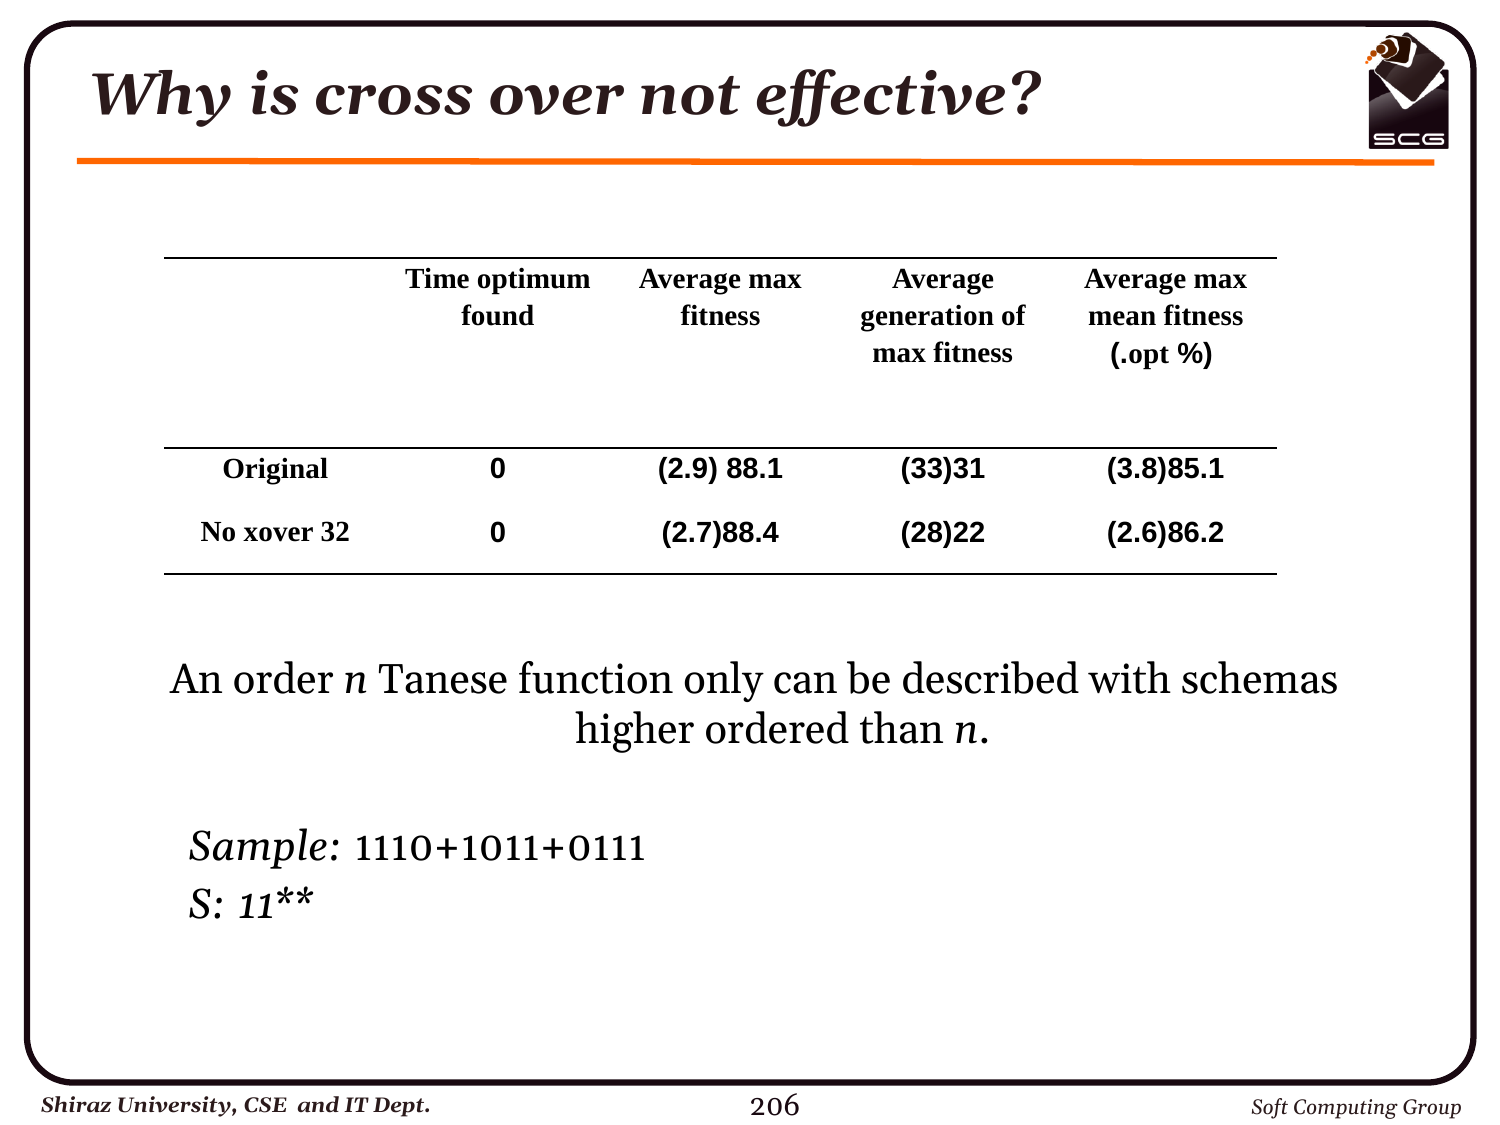

# Why is cross over not effective?
|  | Time optimum found | Average max fitness | Average generation of max fitness | Average max mean fitness (% opt.) |
| --- | --- | --- | --- | --- |
| Original | 0 | 88.1 (2.9) | 31(33) | 85.1(3.8) |
| No xover 32 | 0 | 88.4(2.7) | 22(28) | 86.2(2.6) |
An order n Tanese function only can be described with schemas higher ordered than n.

	Sample: 1110+1011+0111
	S: 11**
206